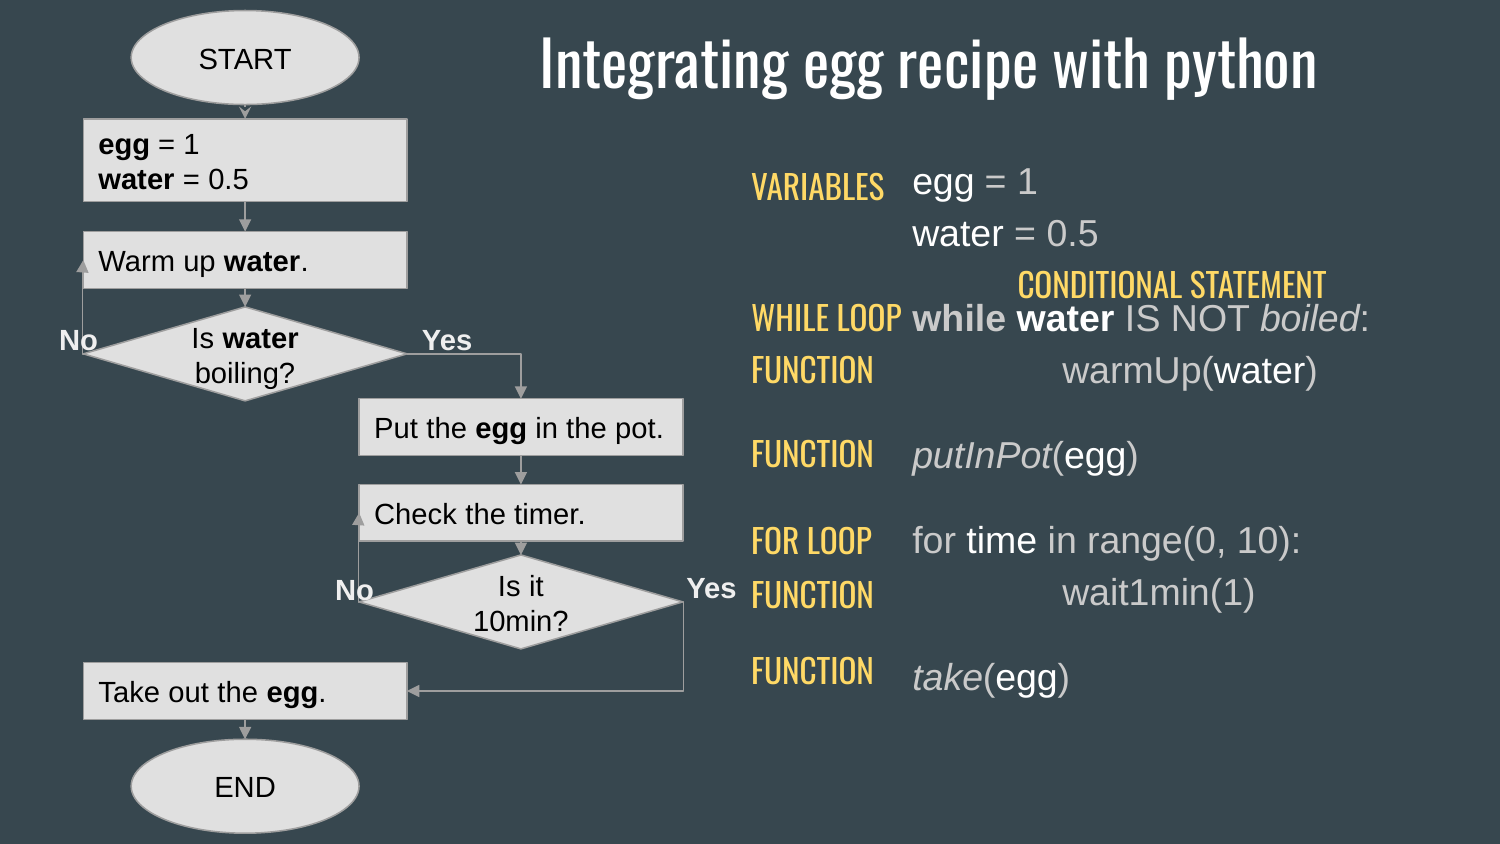

START
# Integrating egg recipe with python
egg = 1
water = 0.5
egg = 1
water = 0.5
while water IS NOT boiled:
	warmUp(water)
putInPot(egg)
for time in range(0, 10):
	wait1min(1)
take(egg)

VARIABLES
Warm up water.
CONDITIONAL STATEMENT
WHILE LOOP
Yes
No
Is water boiling?
FUNCTION
Put the egg in the pot.
FUNCTION
Check the timer.
FOR LOOP
Yes
Is it 10min?
No
FUNCTION
FUNCTION
Take out the egg.
END